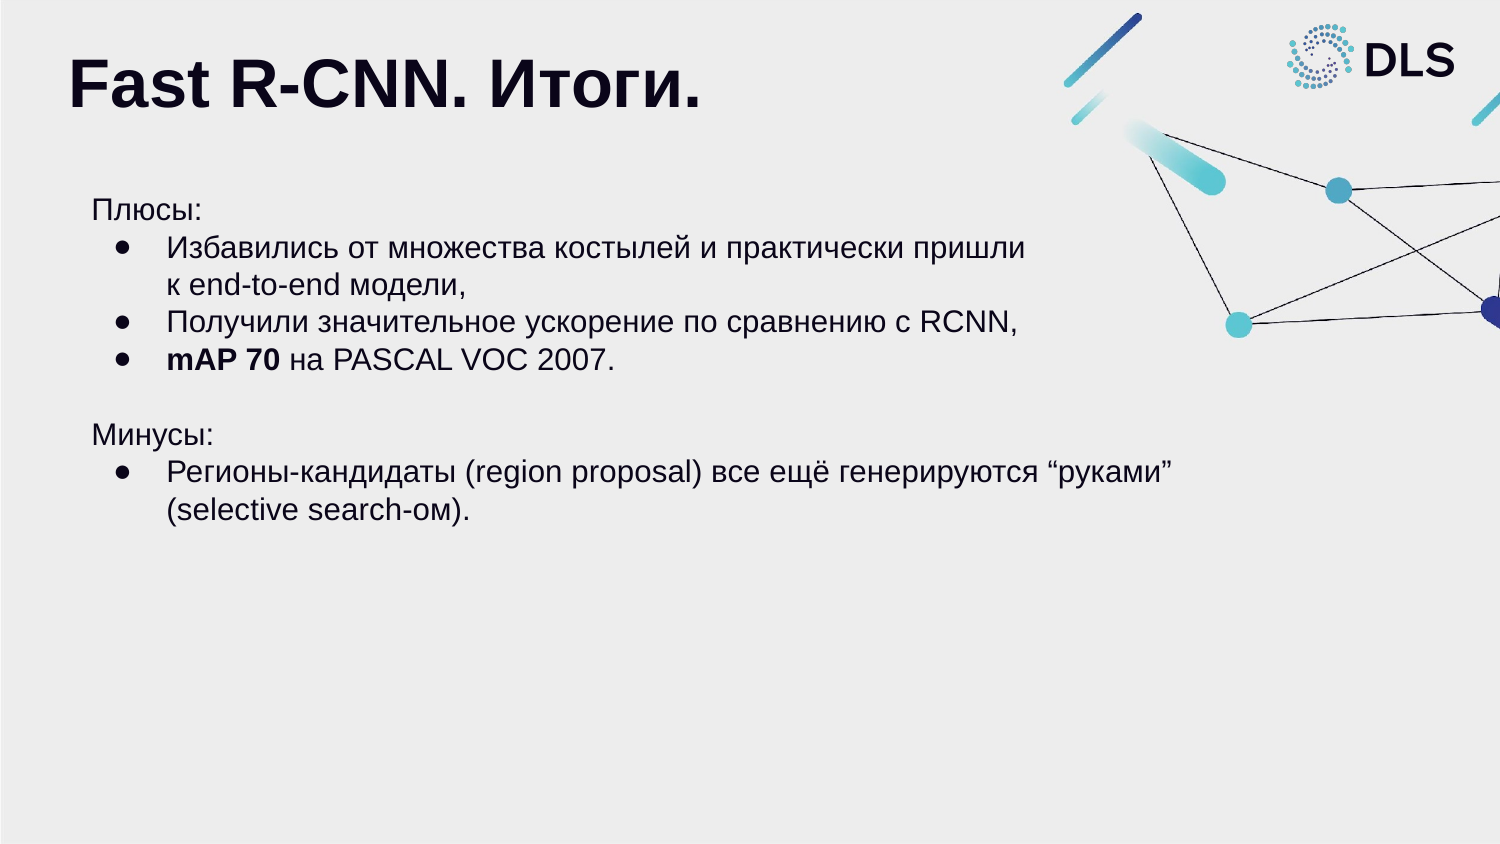

# Fast R-CNN. Итоги.
Плюсы:
Избавились от множества костылей и практически пришли
к end-to-end модели,
Получили значительное ускорение по сравнению с RCNN,
mAP 70 на PASCAL VOC 2007.

Минусы:
Регионы-кандидаты (region proposal) все ещё генерируются “руками” (selective search-ом).